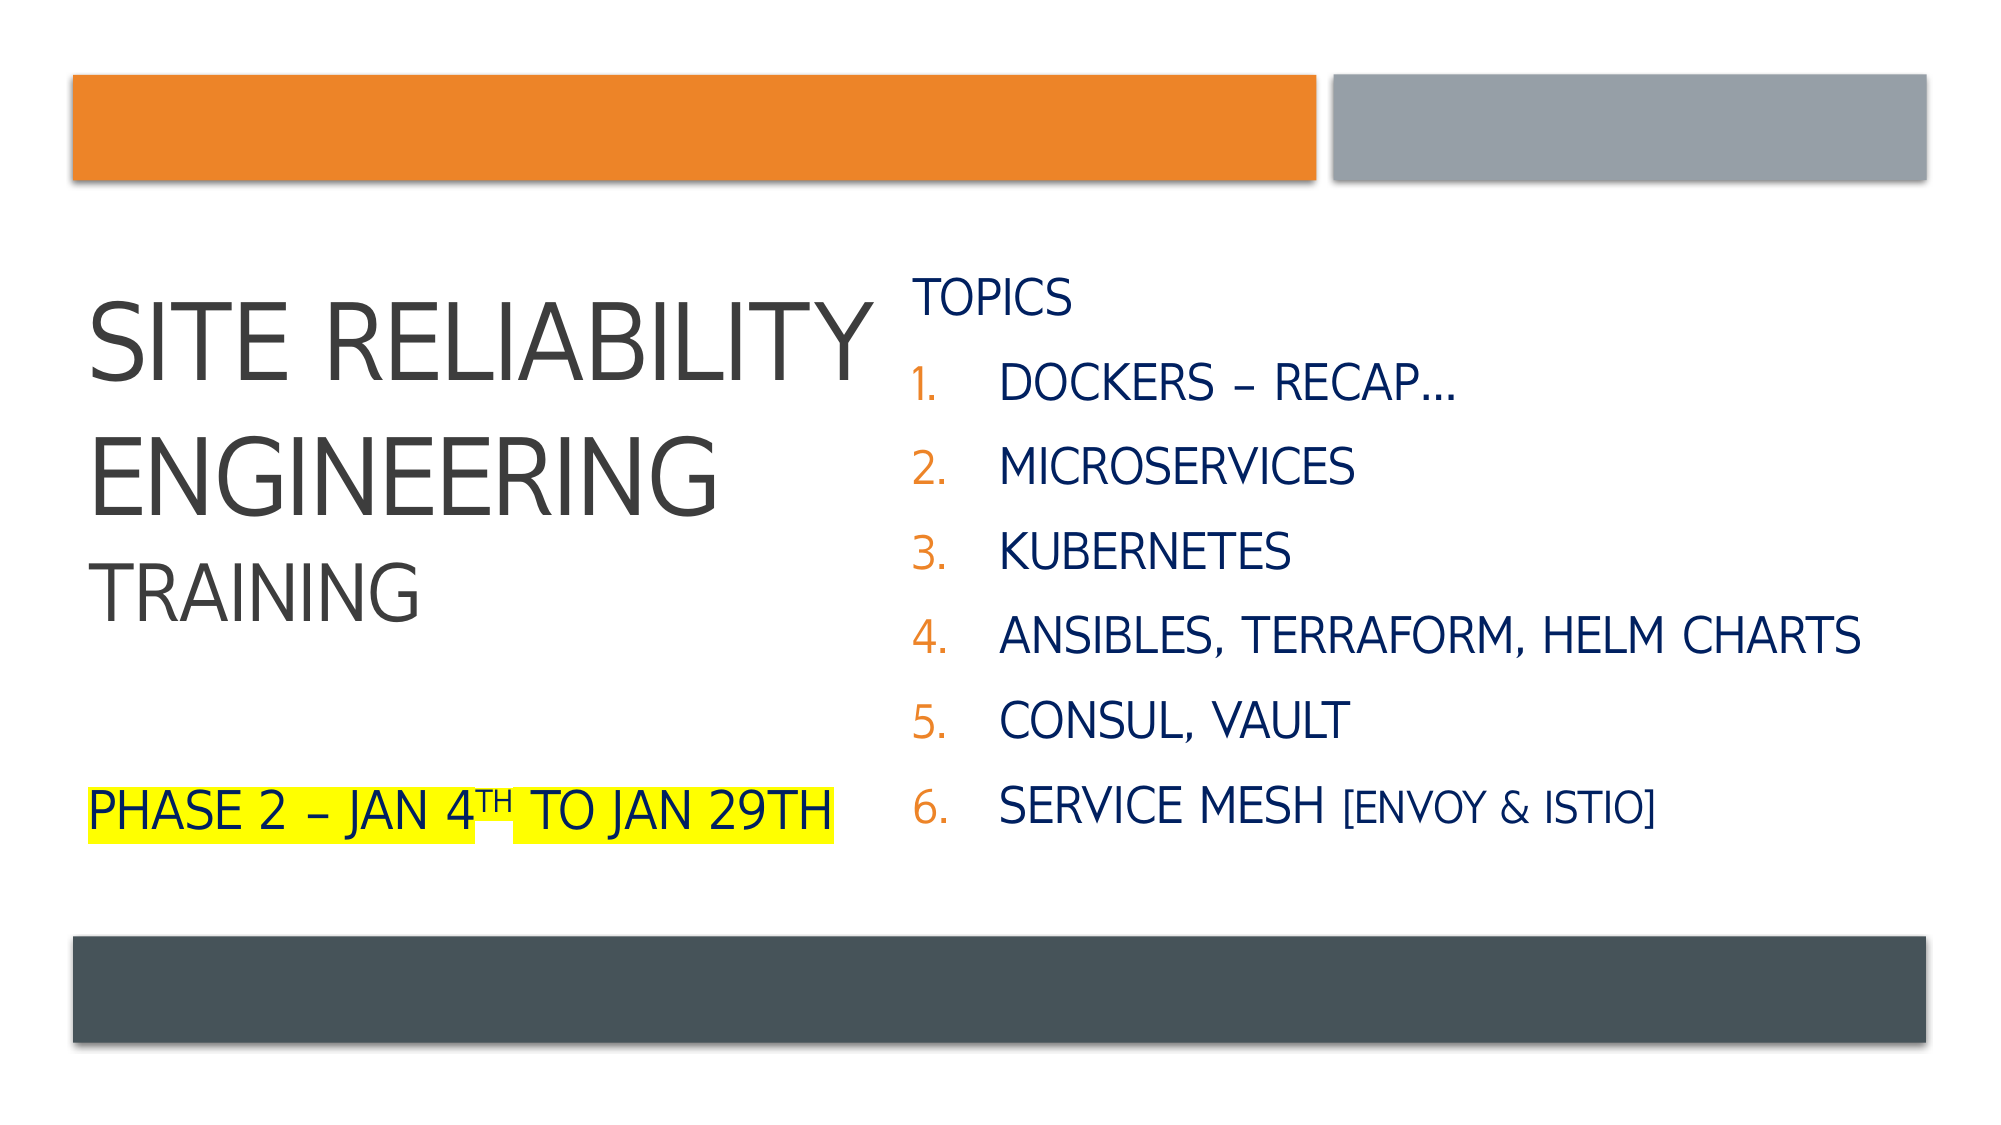

# SITE Reliability Engineering Training phase 2 – JAN 4th to Jan 29th
Topics
Dockers – recap…
microservices
Kubernetes
Ansibles, terraform, helm charts
Consul, vault
service mesh [Envoy & Istio]